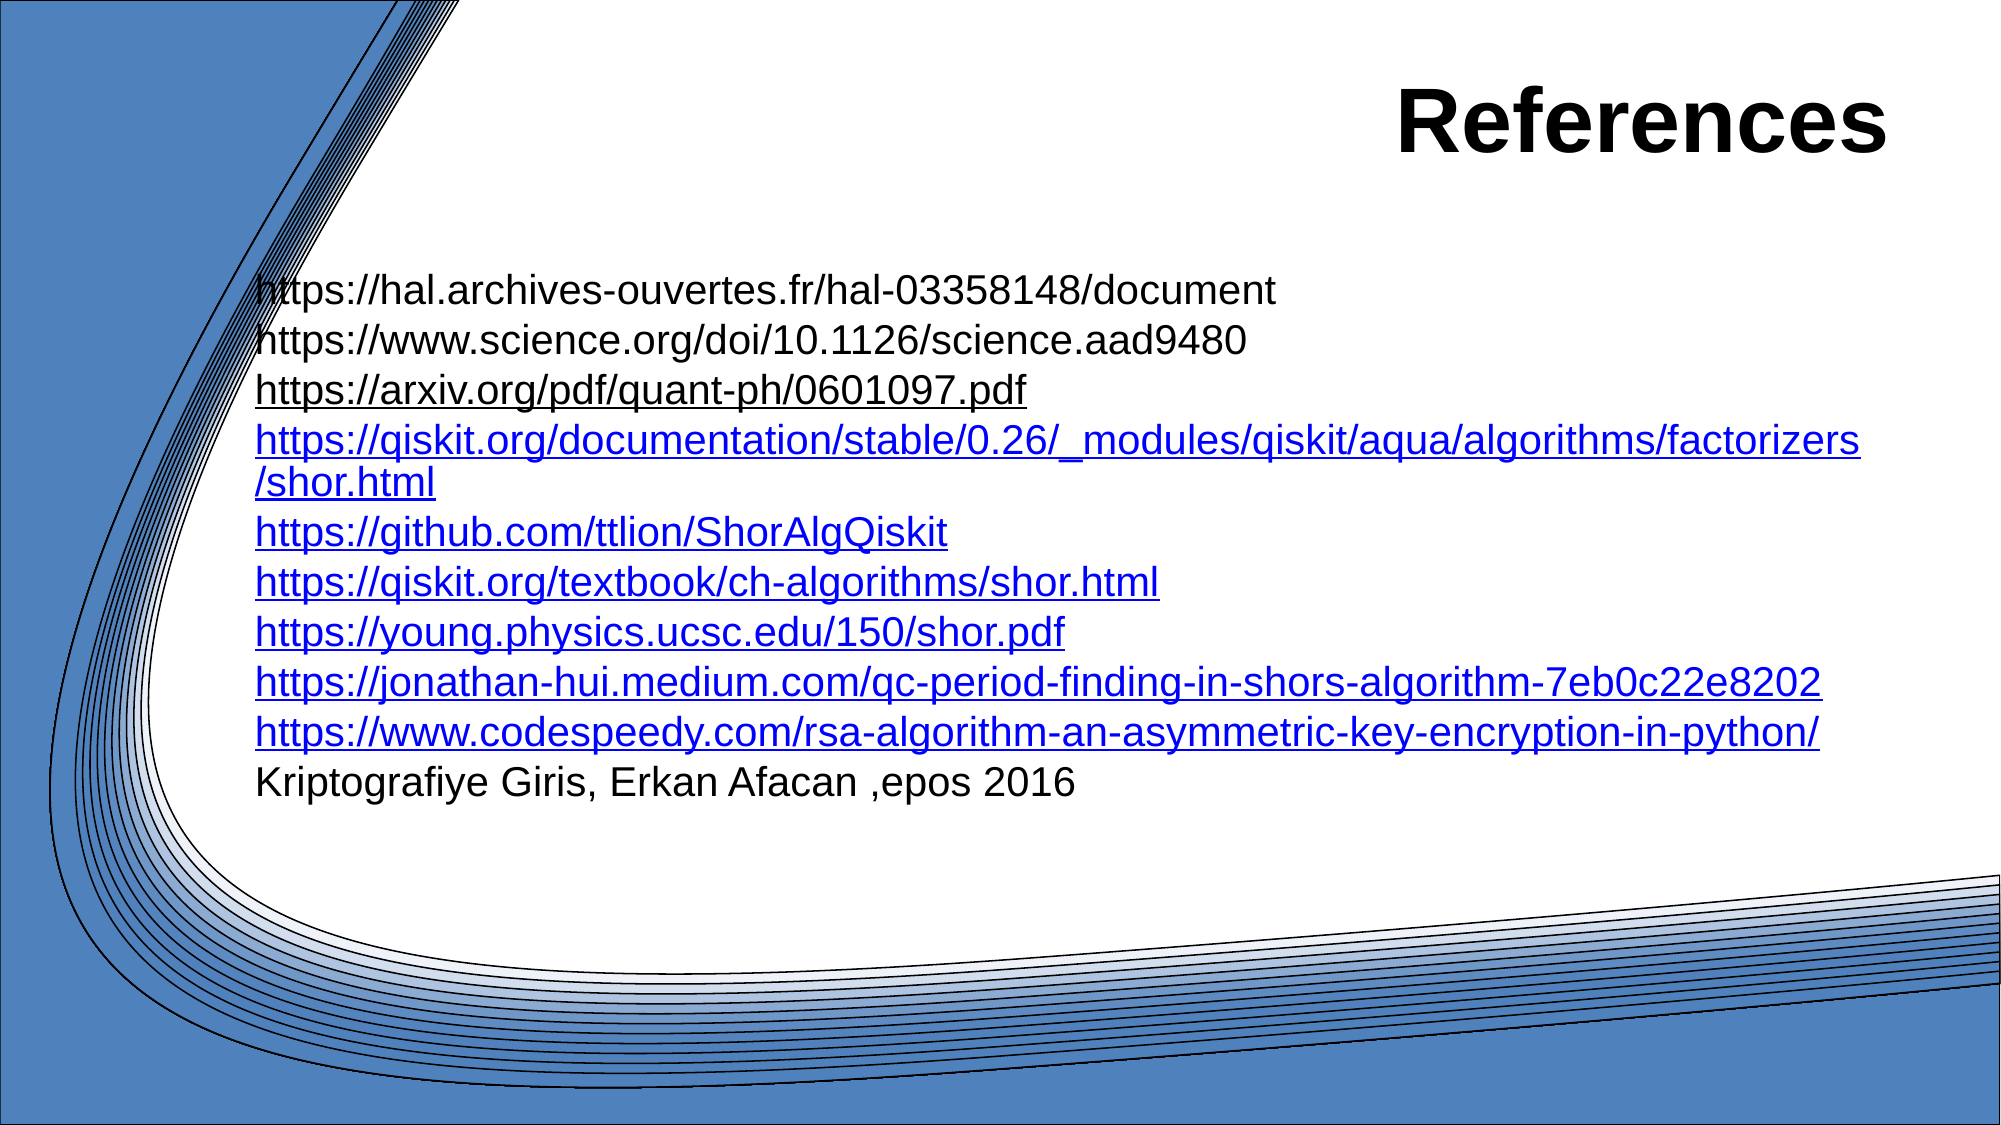

References
https://hal.archives-ouvertes.fr/hal-03358148/document
https://www.science.org/doi/10.1126/science.aad9480
https://arxiv.org/pdf/quant-ph/0601097.pdf
https://qiskit.org/documentation/stable/0.26/_modules/qiskit/aqua/algorithms/factorizers/shor.html
https://github.com/ttlion/ShorAlgQiskit
https://qiskit.org/textbook/ch-algorithms/shor.html
https://young.physics.ucsc.edu/150/shor.pdf
https://jonathan-hui.medium.com/qc-period-finding-in-shors-algorithm-7eb0c22e8202
https://www.codespeedy.com/rsa-algorithm-an-asymmetric-key-encryption-in-python/
Kriptografiye Giris, Erkan Afacan ,epos 2016